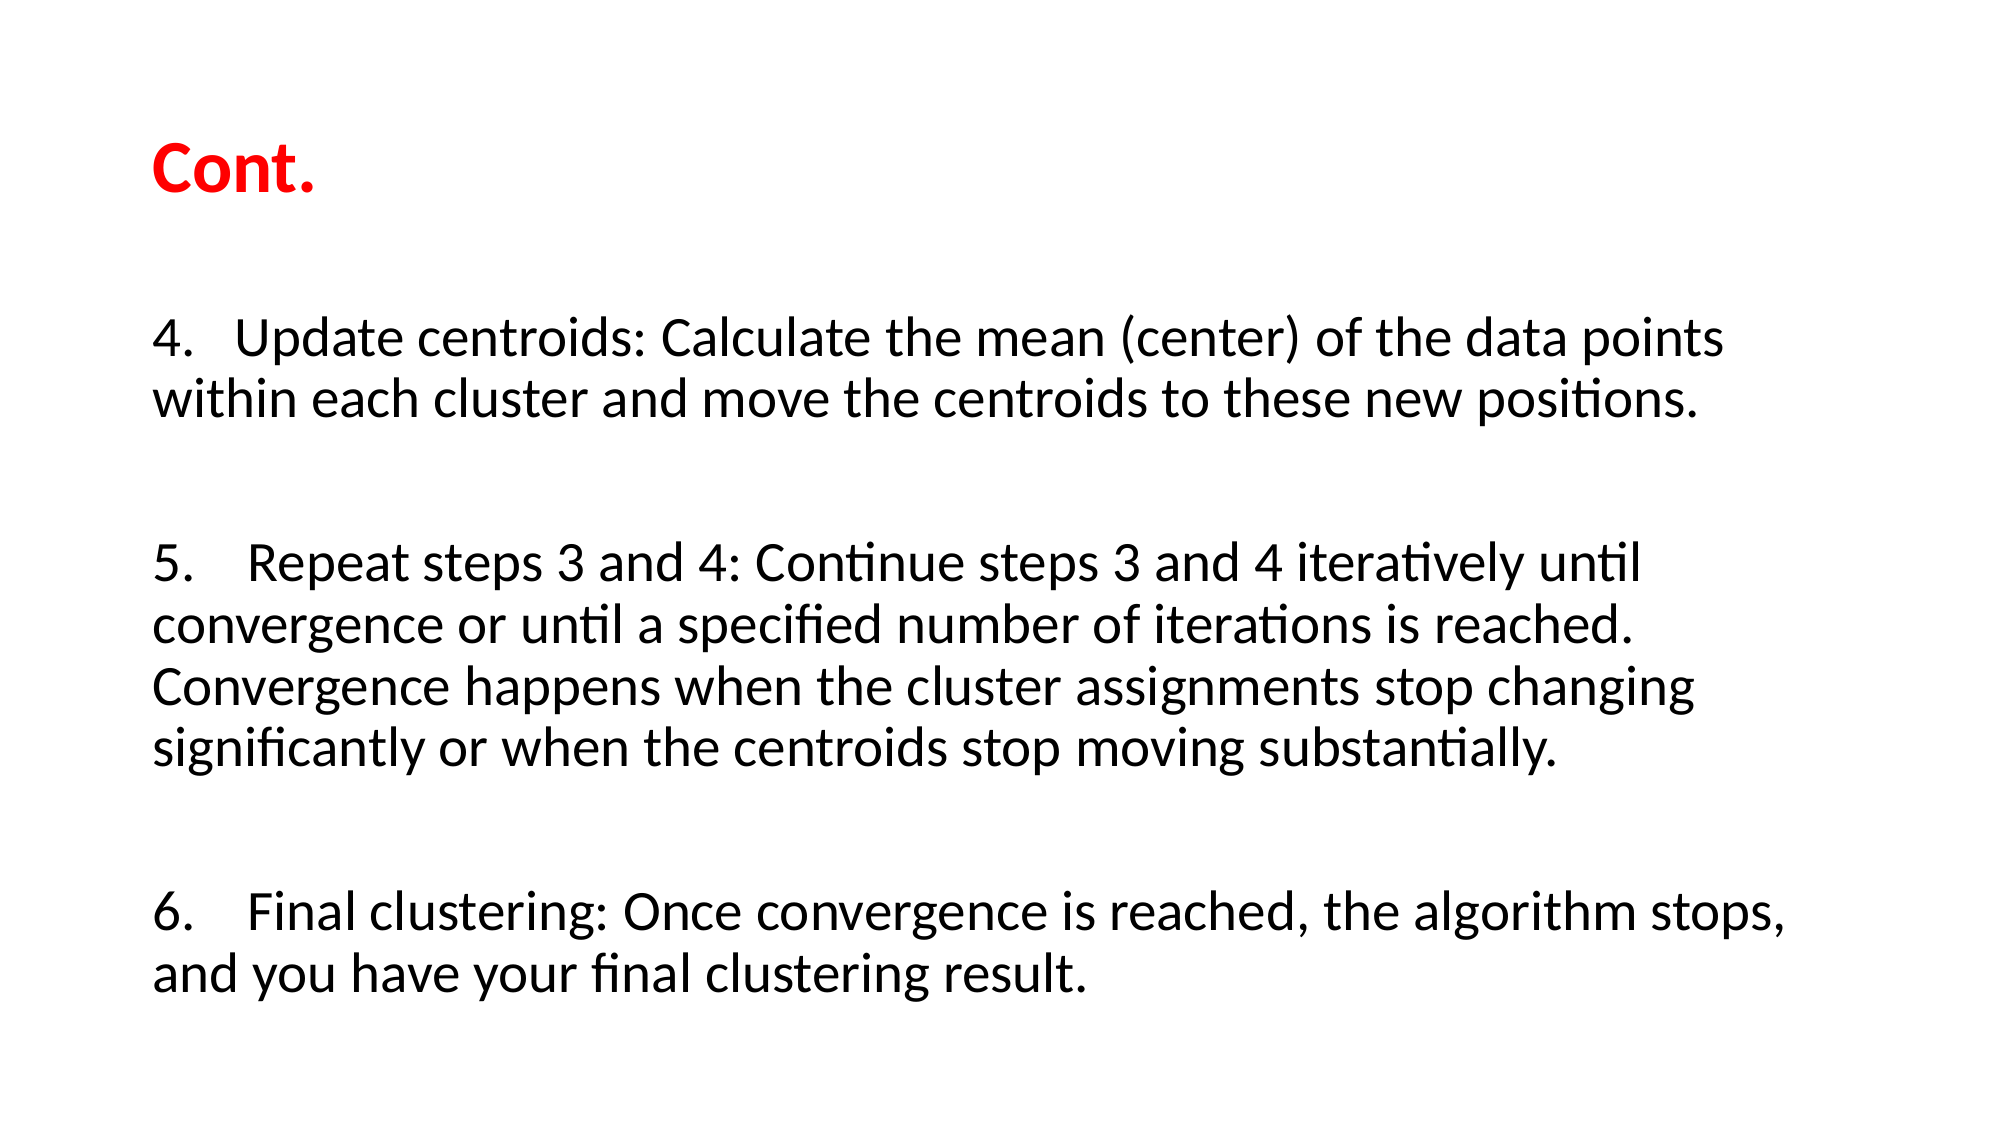

# Cont.
4.   Update centroids: Calculate the mean (center) of the data points    within each cluster and move the centroids to these new positions.

5.    Repeat steps 3 and 4: Continue steps 3 and 4 iteratively until convergence or until a specified number of iterations is reached. Convergence happens when the cluster assignments stop changing significantly or when the centroids stop moving substantially.

6.    Final clustering: Once convergence is reached, the algorithm stops, and you have your final clustering result.